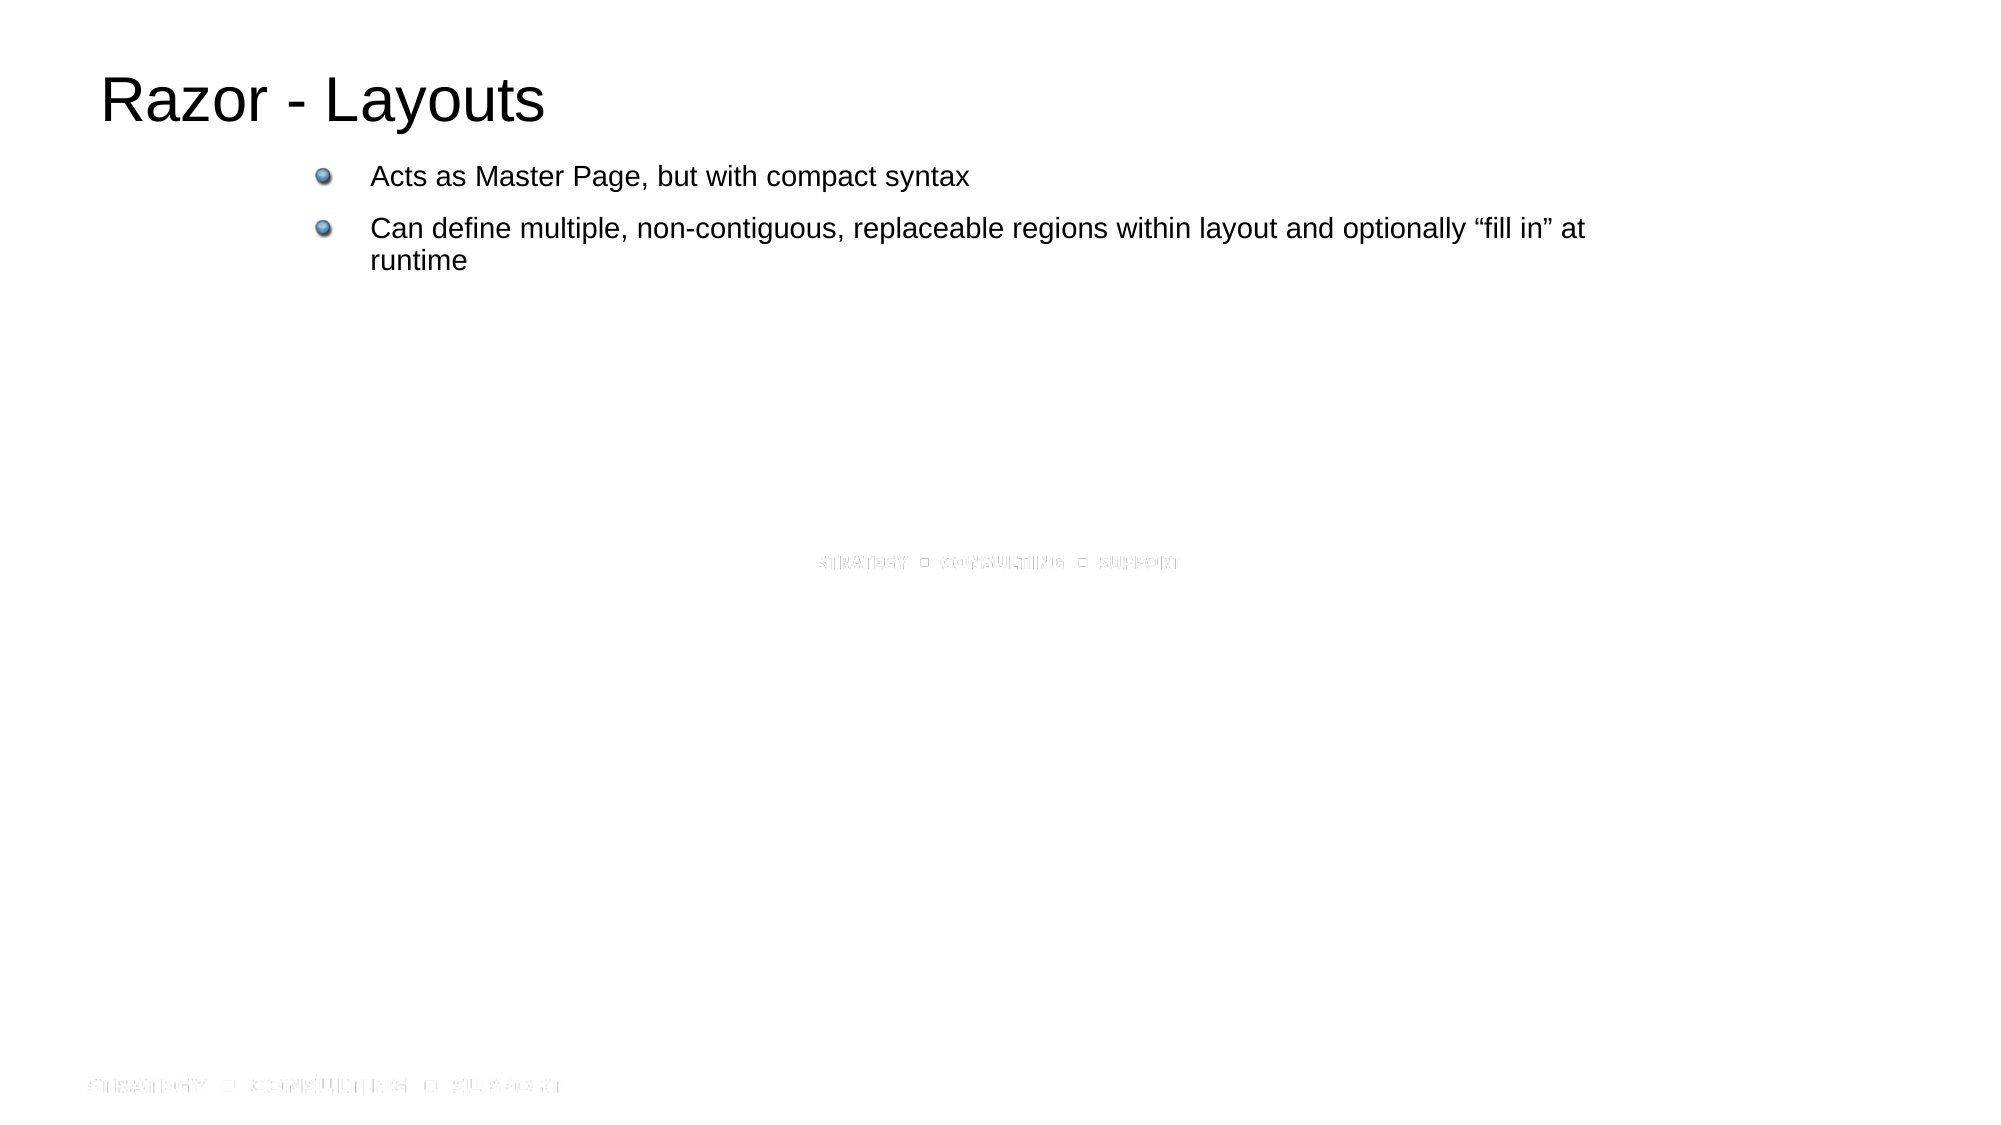

# Razor - Layouts
Acts as Master Page, but with compact syntax
Can define multiple, non-contiguous, replaceable regions within layout and optionally “fill in” at runtime